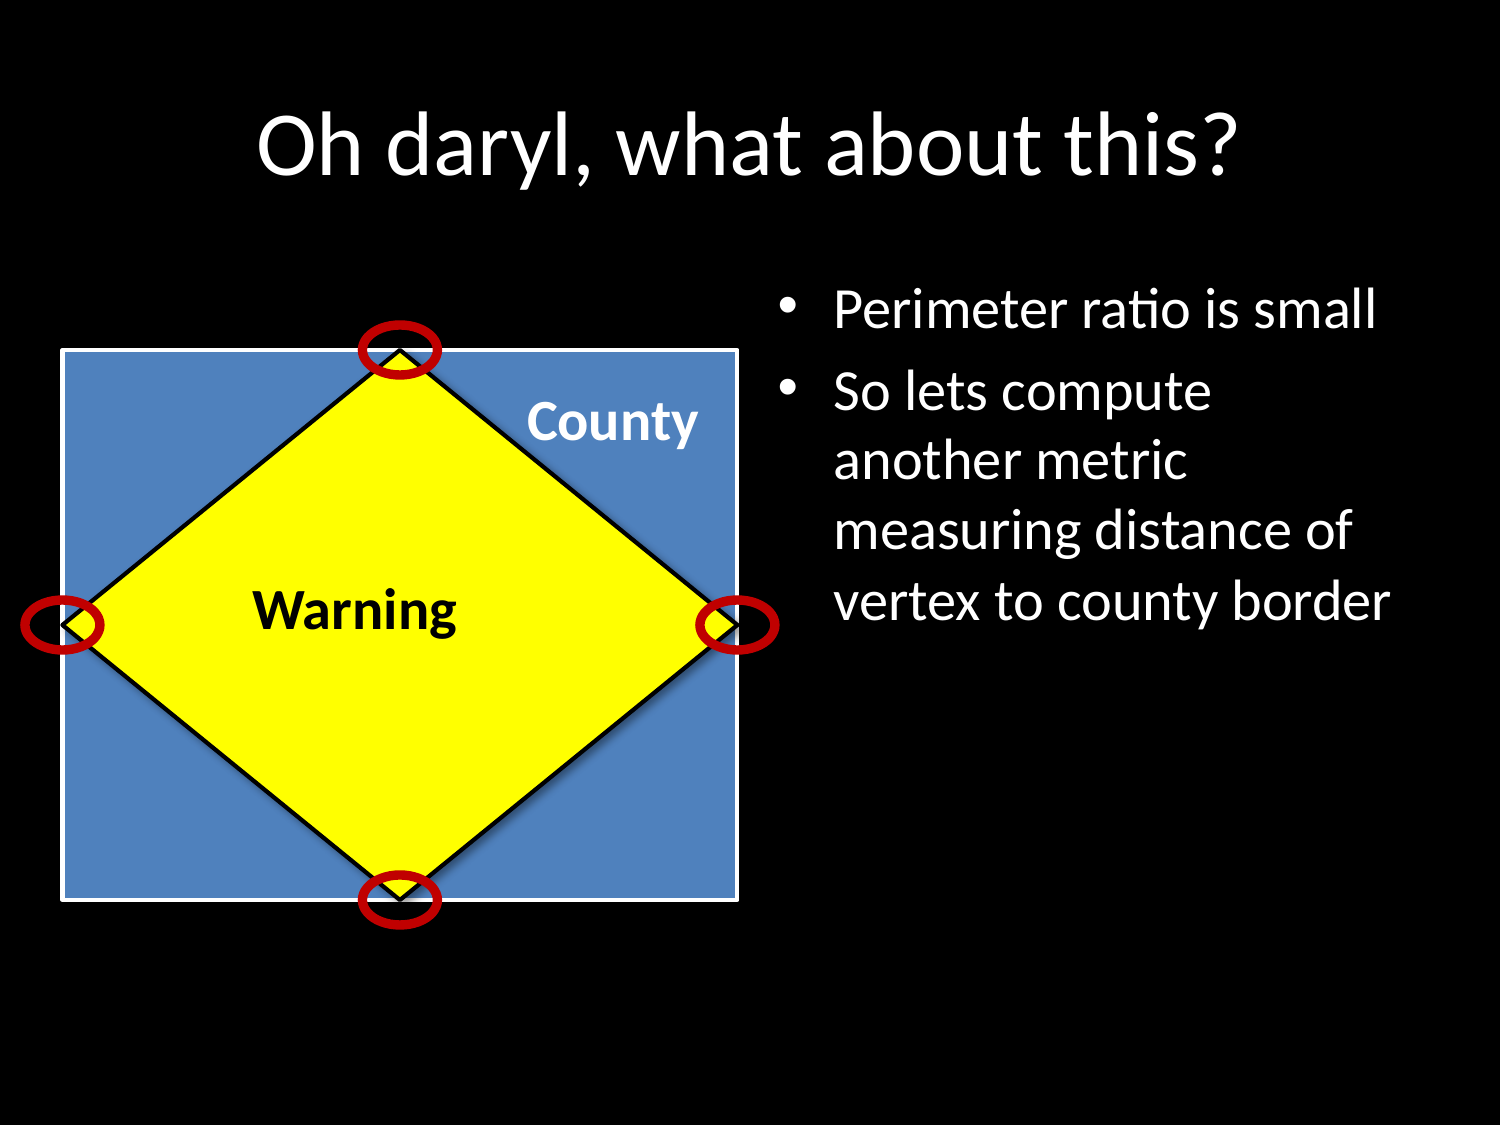

# Oh daryl, what about this?
Perimeter ratio is small
So lets compute another metric measuring distance of vertex to county border

County
Warning